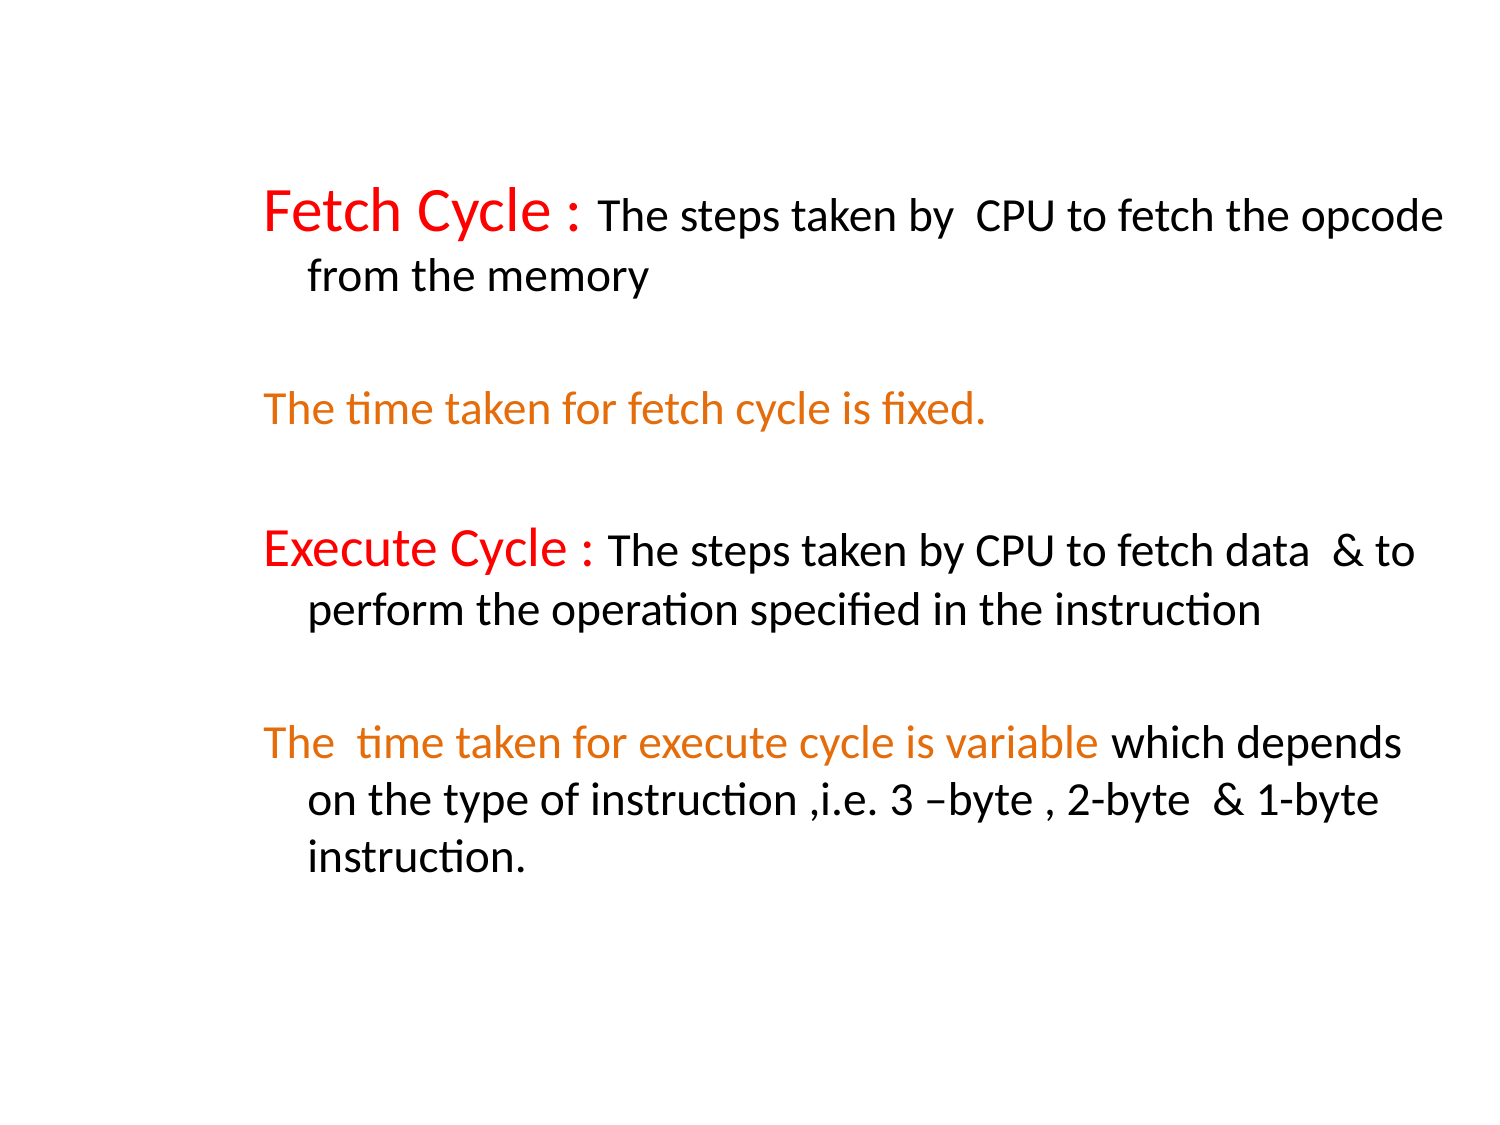

Fetch Cycle : The steps taken by  CPU to fetch the opcode from the memory

The time taken for fetch cycle is fixed.

Execute Cycle : The steps taken by CPU to fetch data  & to perform the operation specified in the instruction

The  time taken for execute cycle is variable which depends on the type of instruction ,i.e. 3 –byte , 2-byte  & 1-byte instruction.